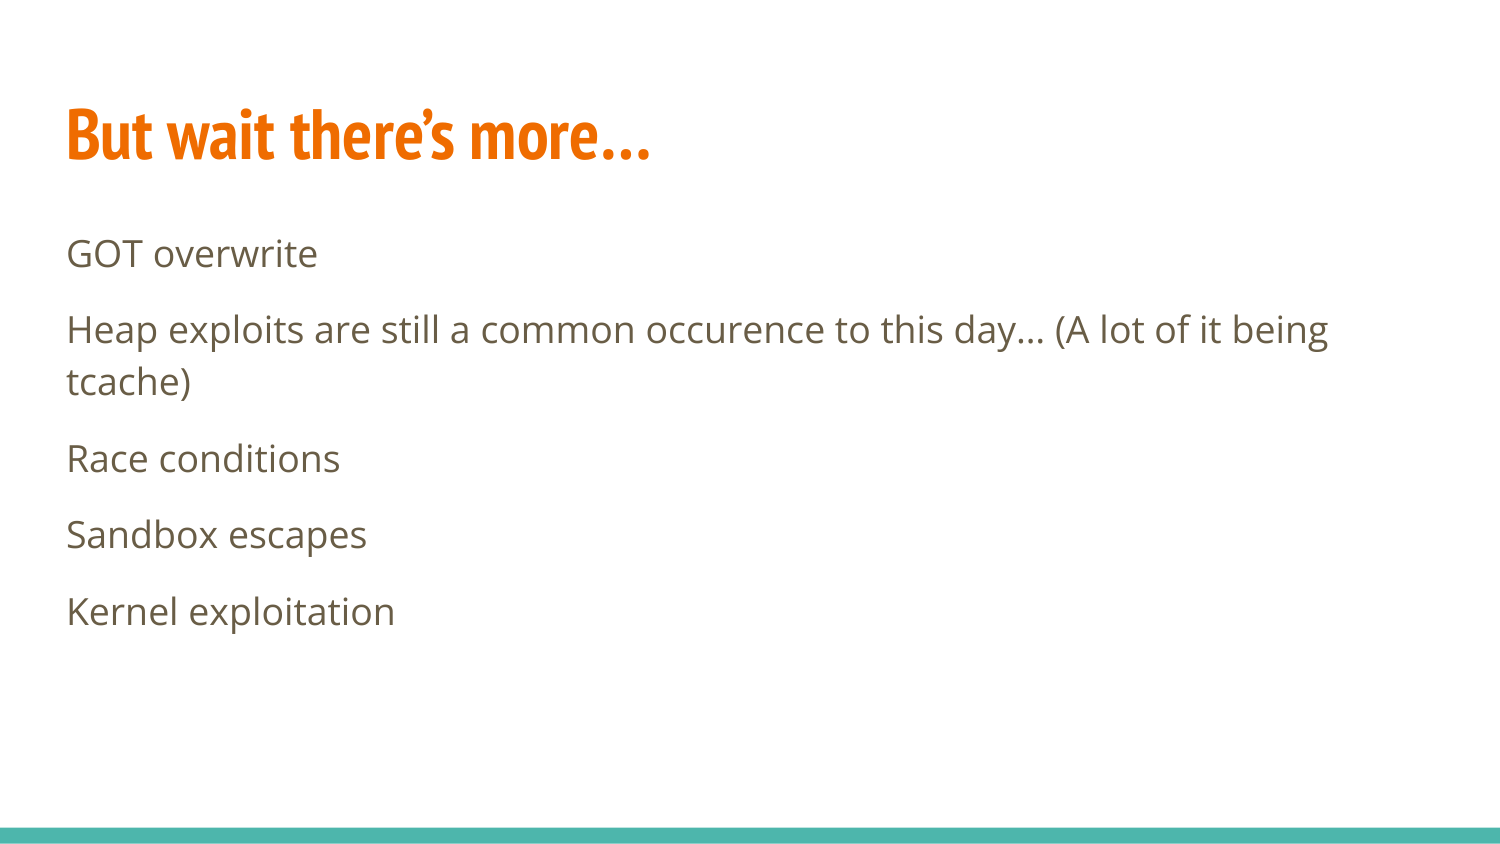

# But wait there’s more…
GOT overwrite
Heap exploits are still a common occurence to this day… (A lot of it being tcache)
Race conditions
Sandbox escapes
Kernel exploitation